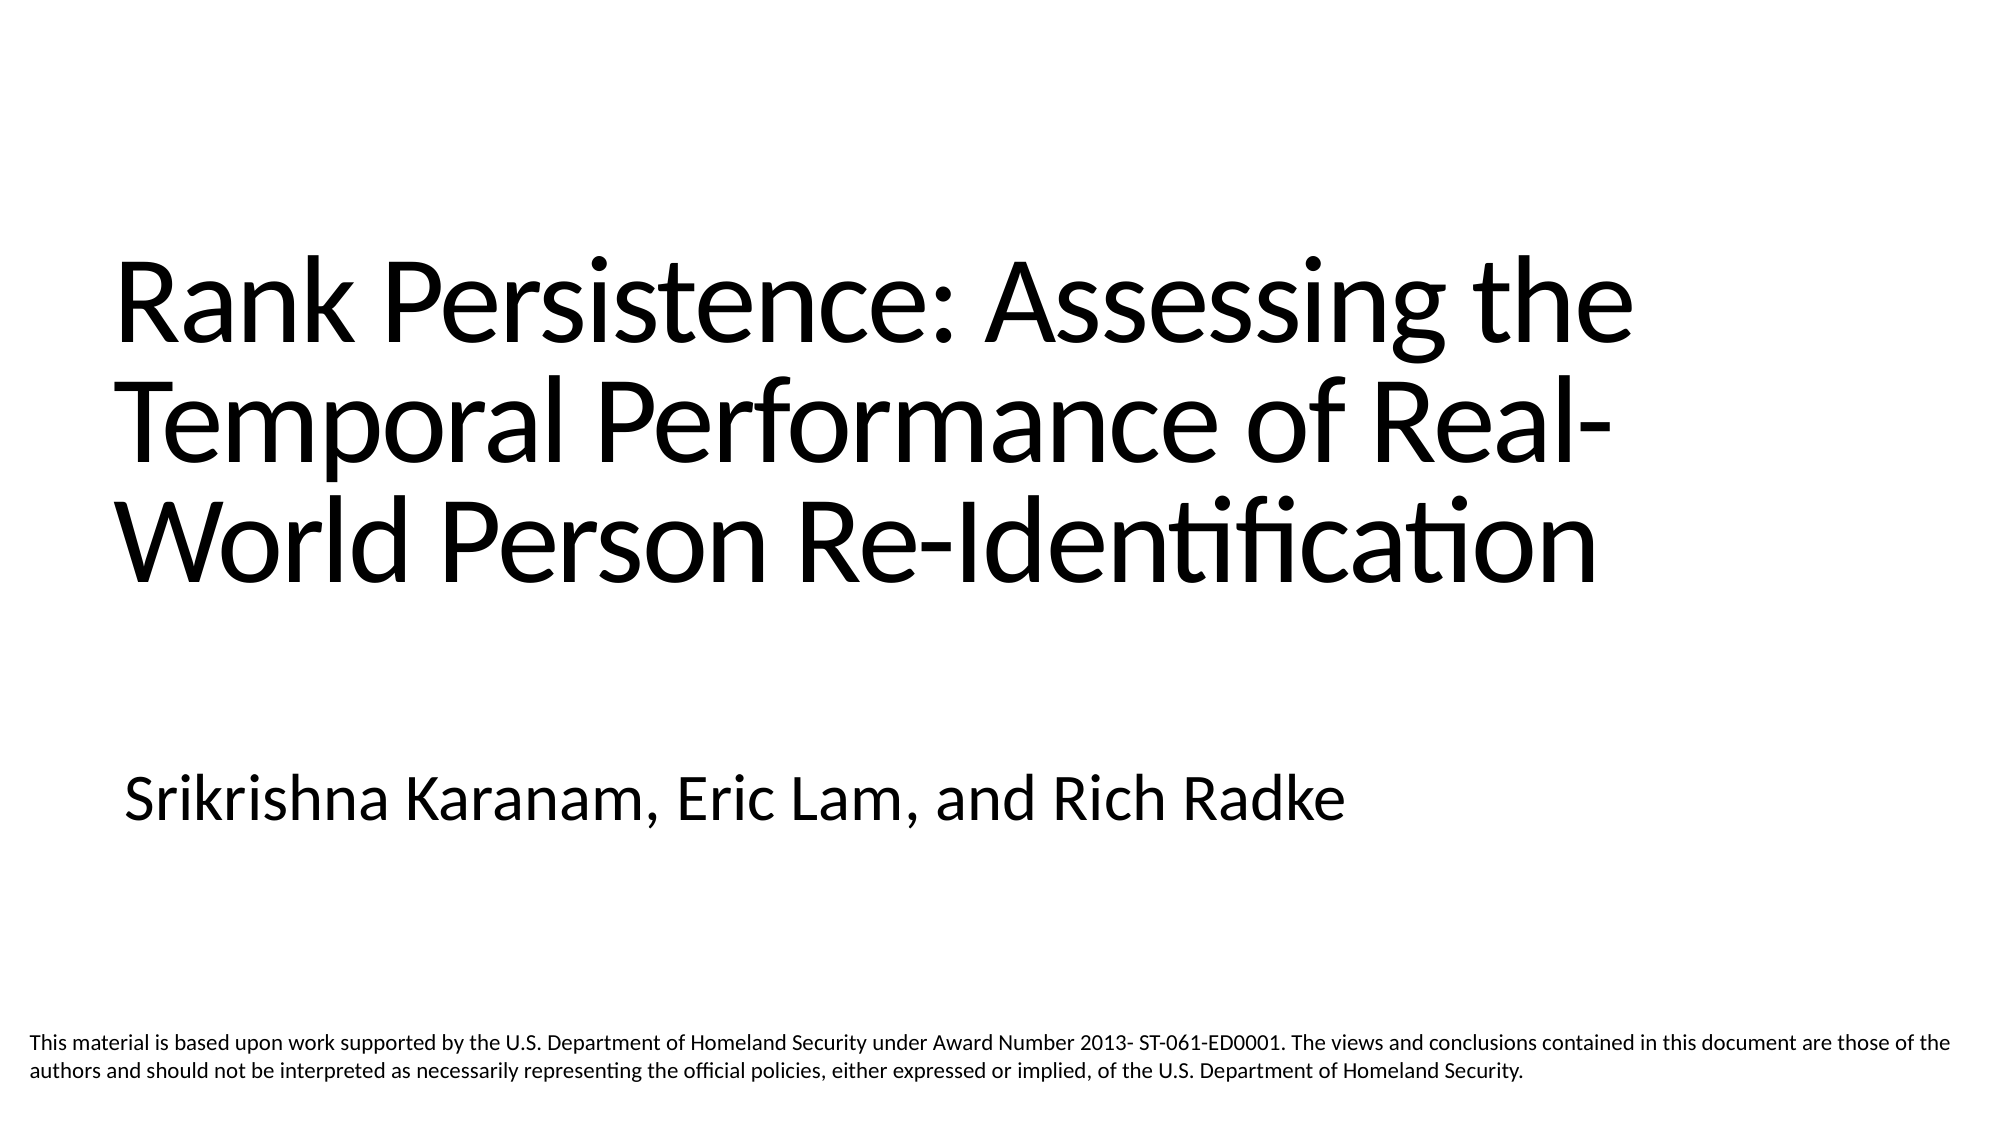

# Rank Persistence: Assessing the Temporal Performance of Real-World Person Re-Identification

Srikrishna Karanam, Eric Lam, and Rich Radke
1
This material is based upon work supported by the U.S. Department of Homeland Security under Award Number 2013- ST-061-ED0001. The views and conclusions contained in this document are those of the authors and should not be interpreted as necessarily representing the official policies, either expressed or implied, of the U.S. Department of Homeland Security.